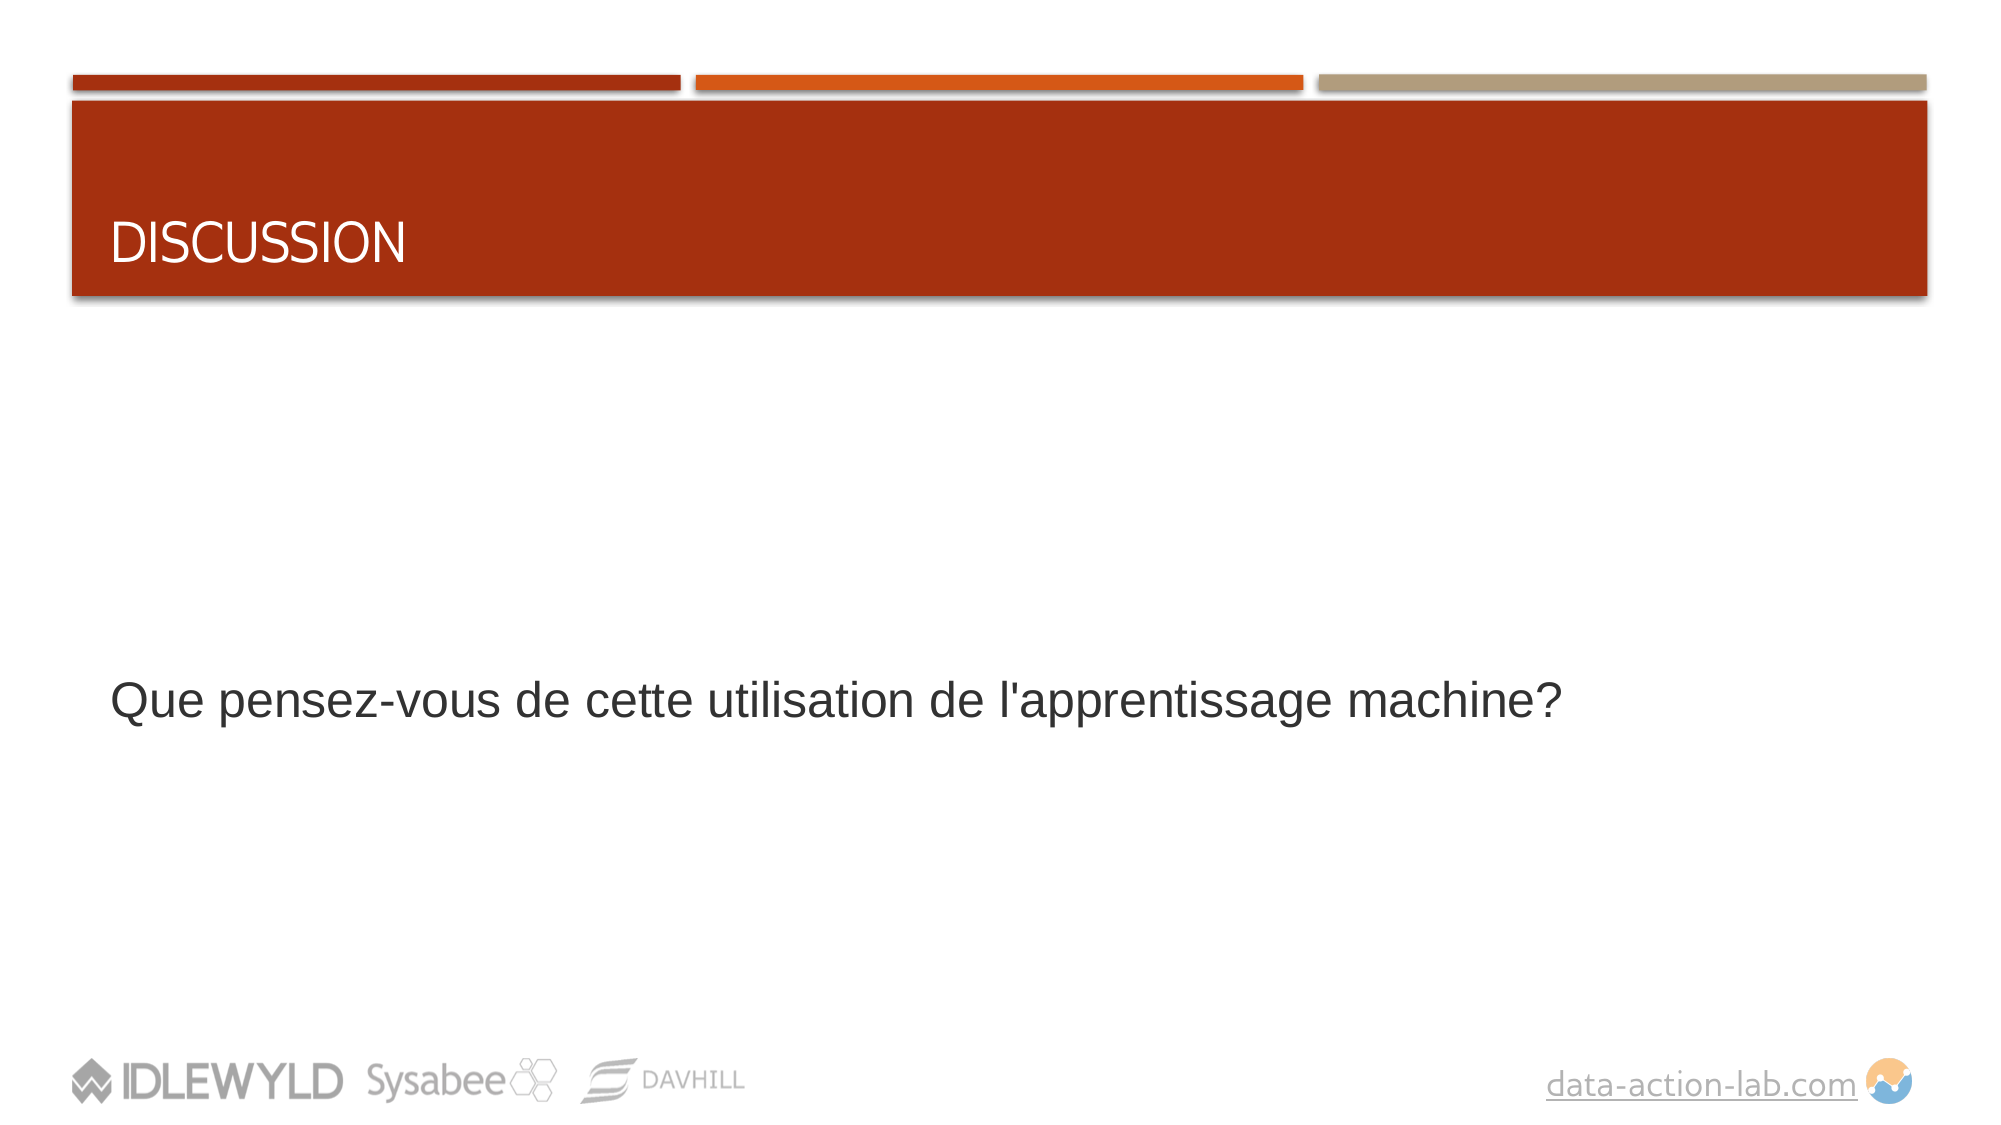

# DISCUSSION
Que pensez-vous de cette utilisation de l'apprentissage machine?